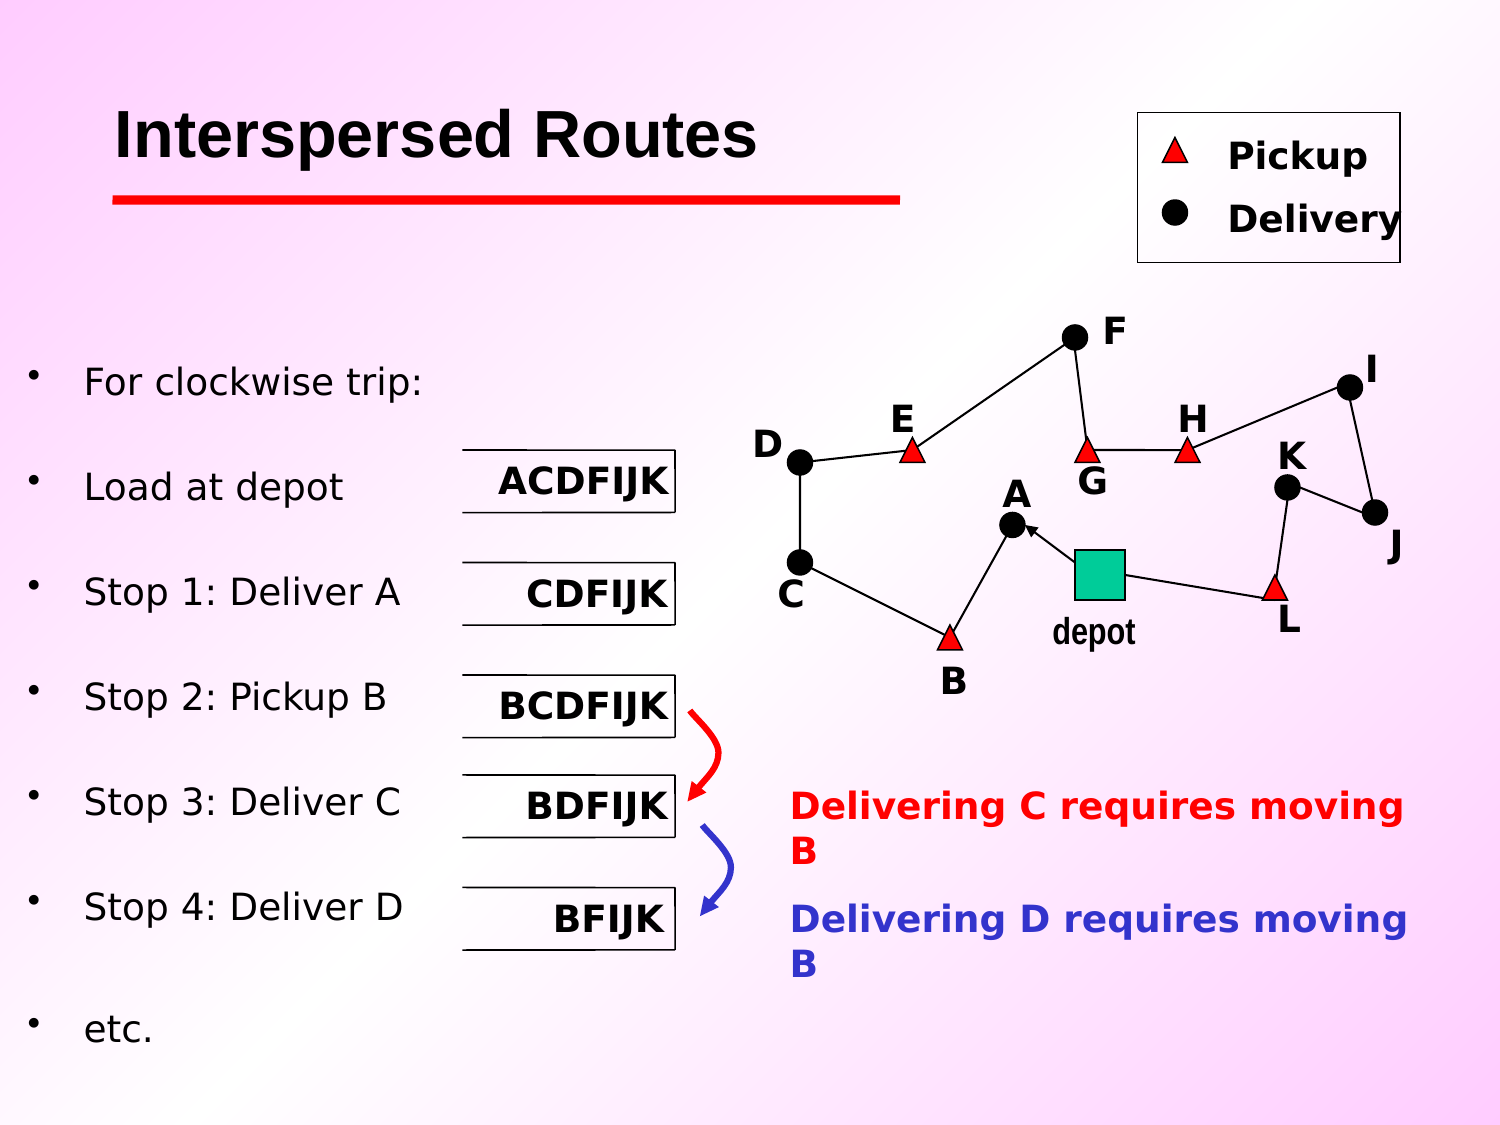

# Interspersed Routes

Pickup

Delivery

F

I
For clockwise trip:

Load at depot

Stop 1: Deliver A

Stop 2: Pickup B

Stop 3: Deliver C

Stop 4: Deliver D

etc.

E
H

D
K

ACDFIJK

G

A

J

  CDFIJK

C

L
depot

B

BCDFIJK

  BDFIJK

Delivering C requires moving B

    BFIJK

Delivering D requires moving B